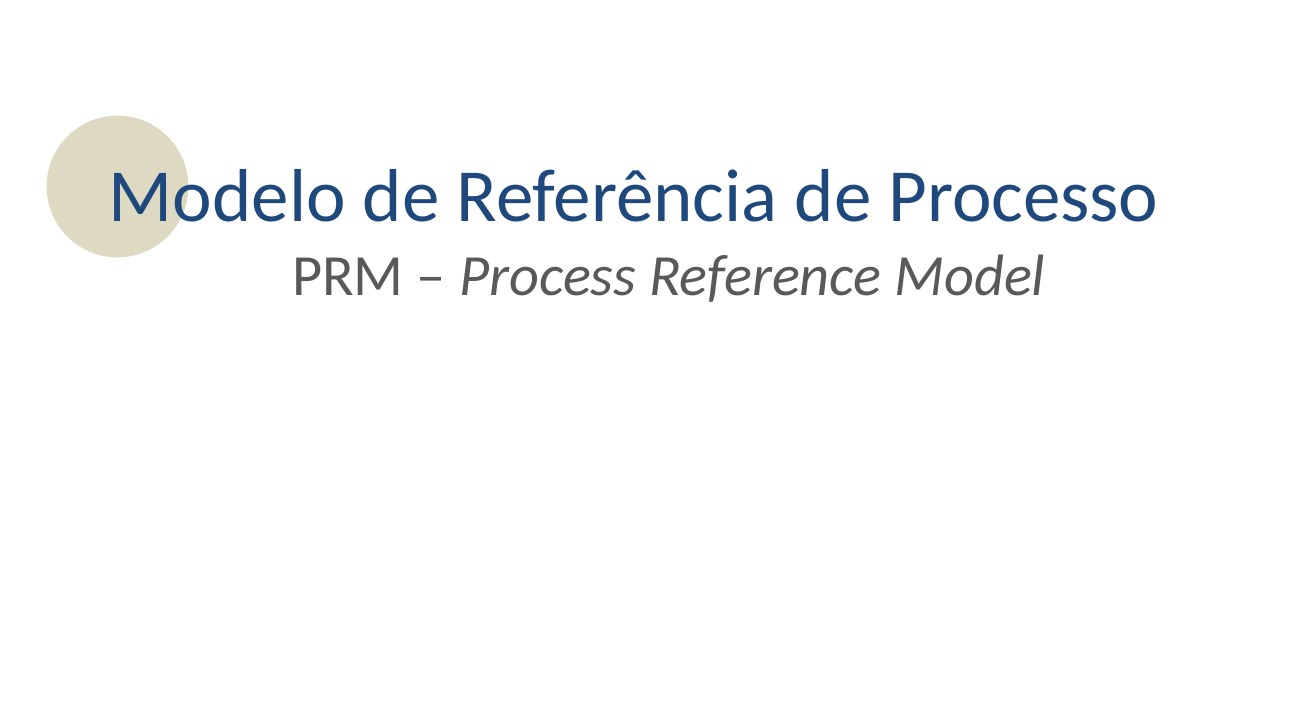

Modelo de Referência de Processo
   PRM – Process Reference Model